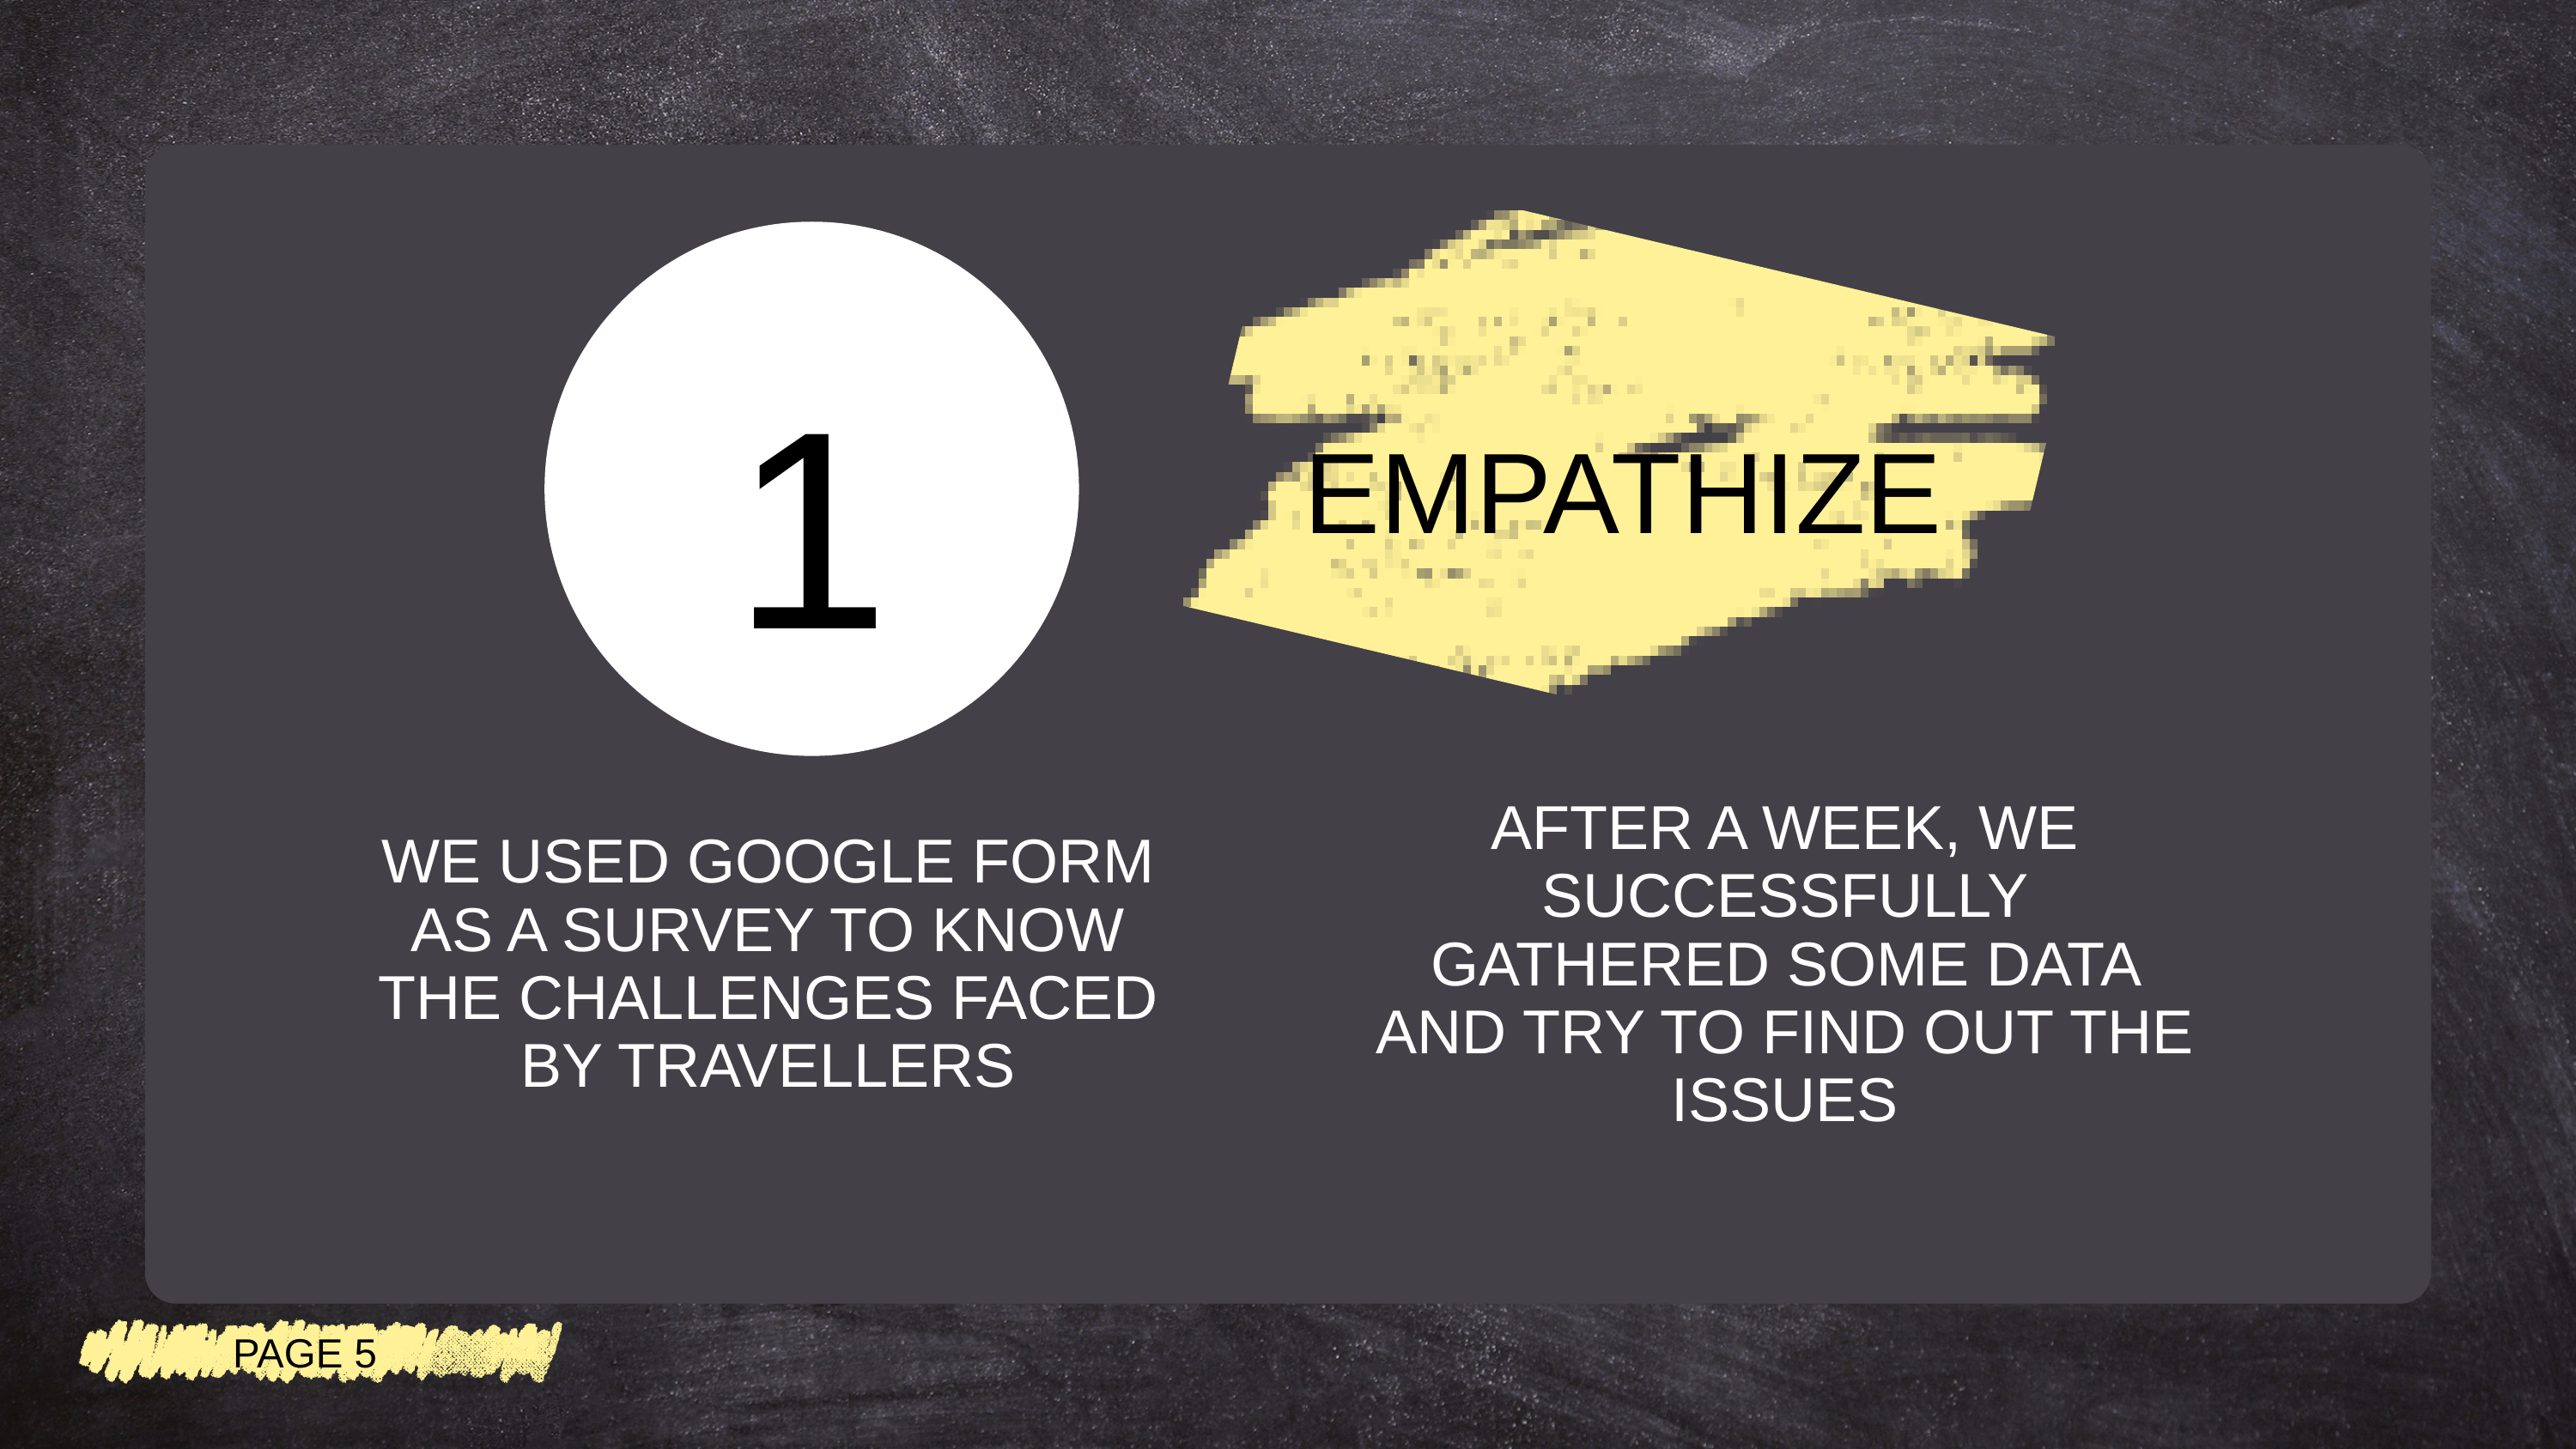

1
EMPATHIZE
AFTER A WEEK, WE SUCCESSFULLY GATHERED SOME DATA AND TRY TO FIND OUT THE ISSUES
WE USED GOOGLE FORM AS A SURVEY TO KNOW THE CHALLENGES FACED BY TRAVELLERS

PAGE 5